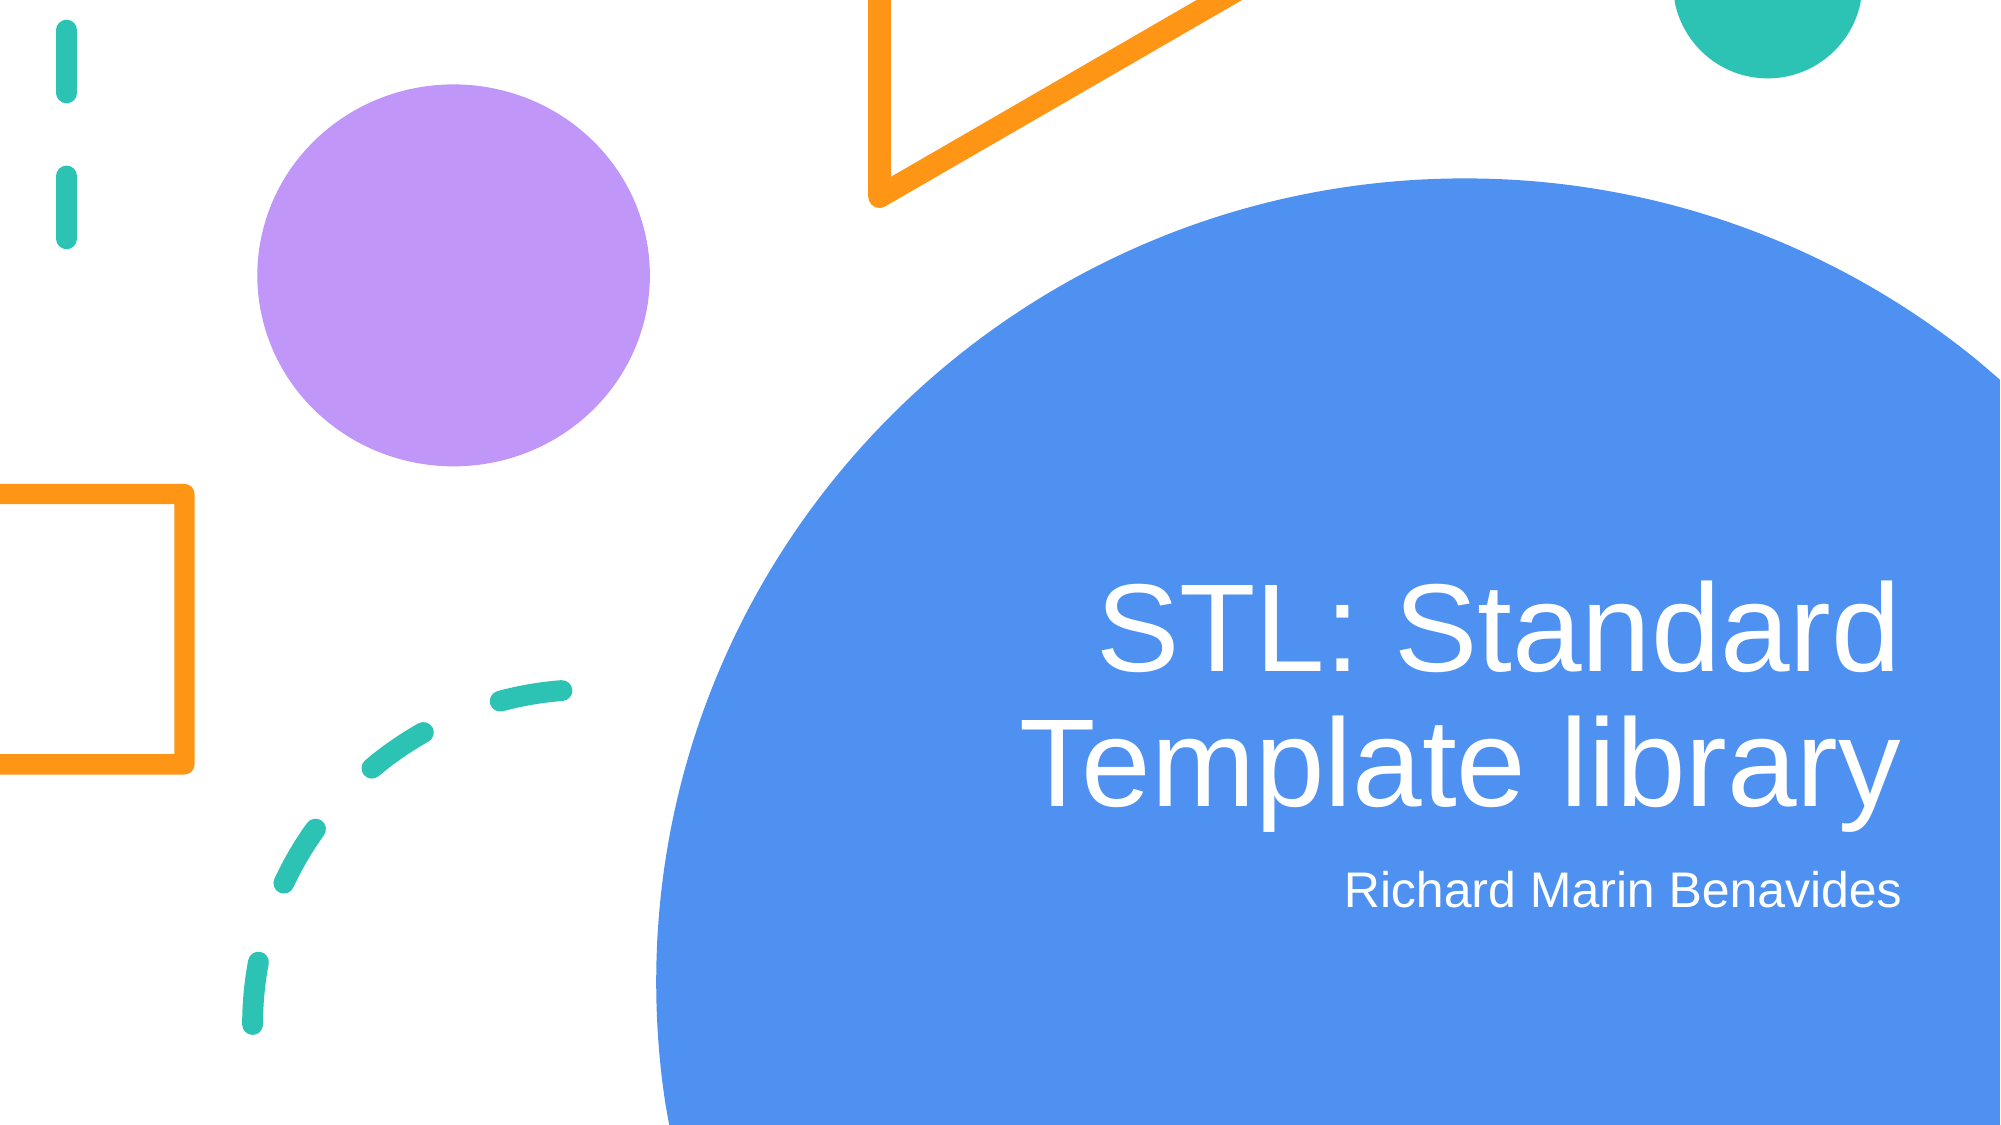

# STL: Standard Template library
Richard Marin Benavides